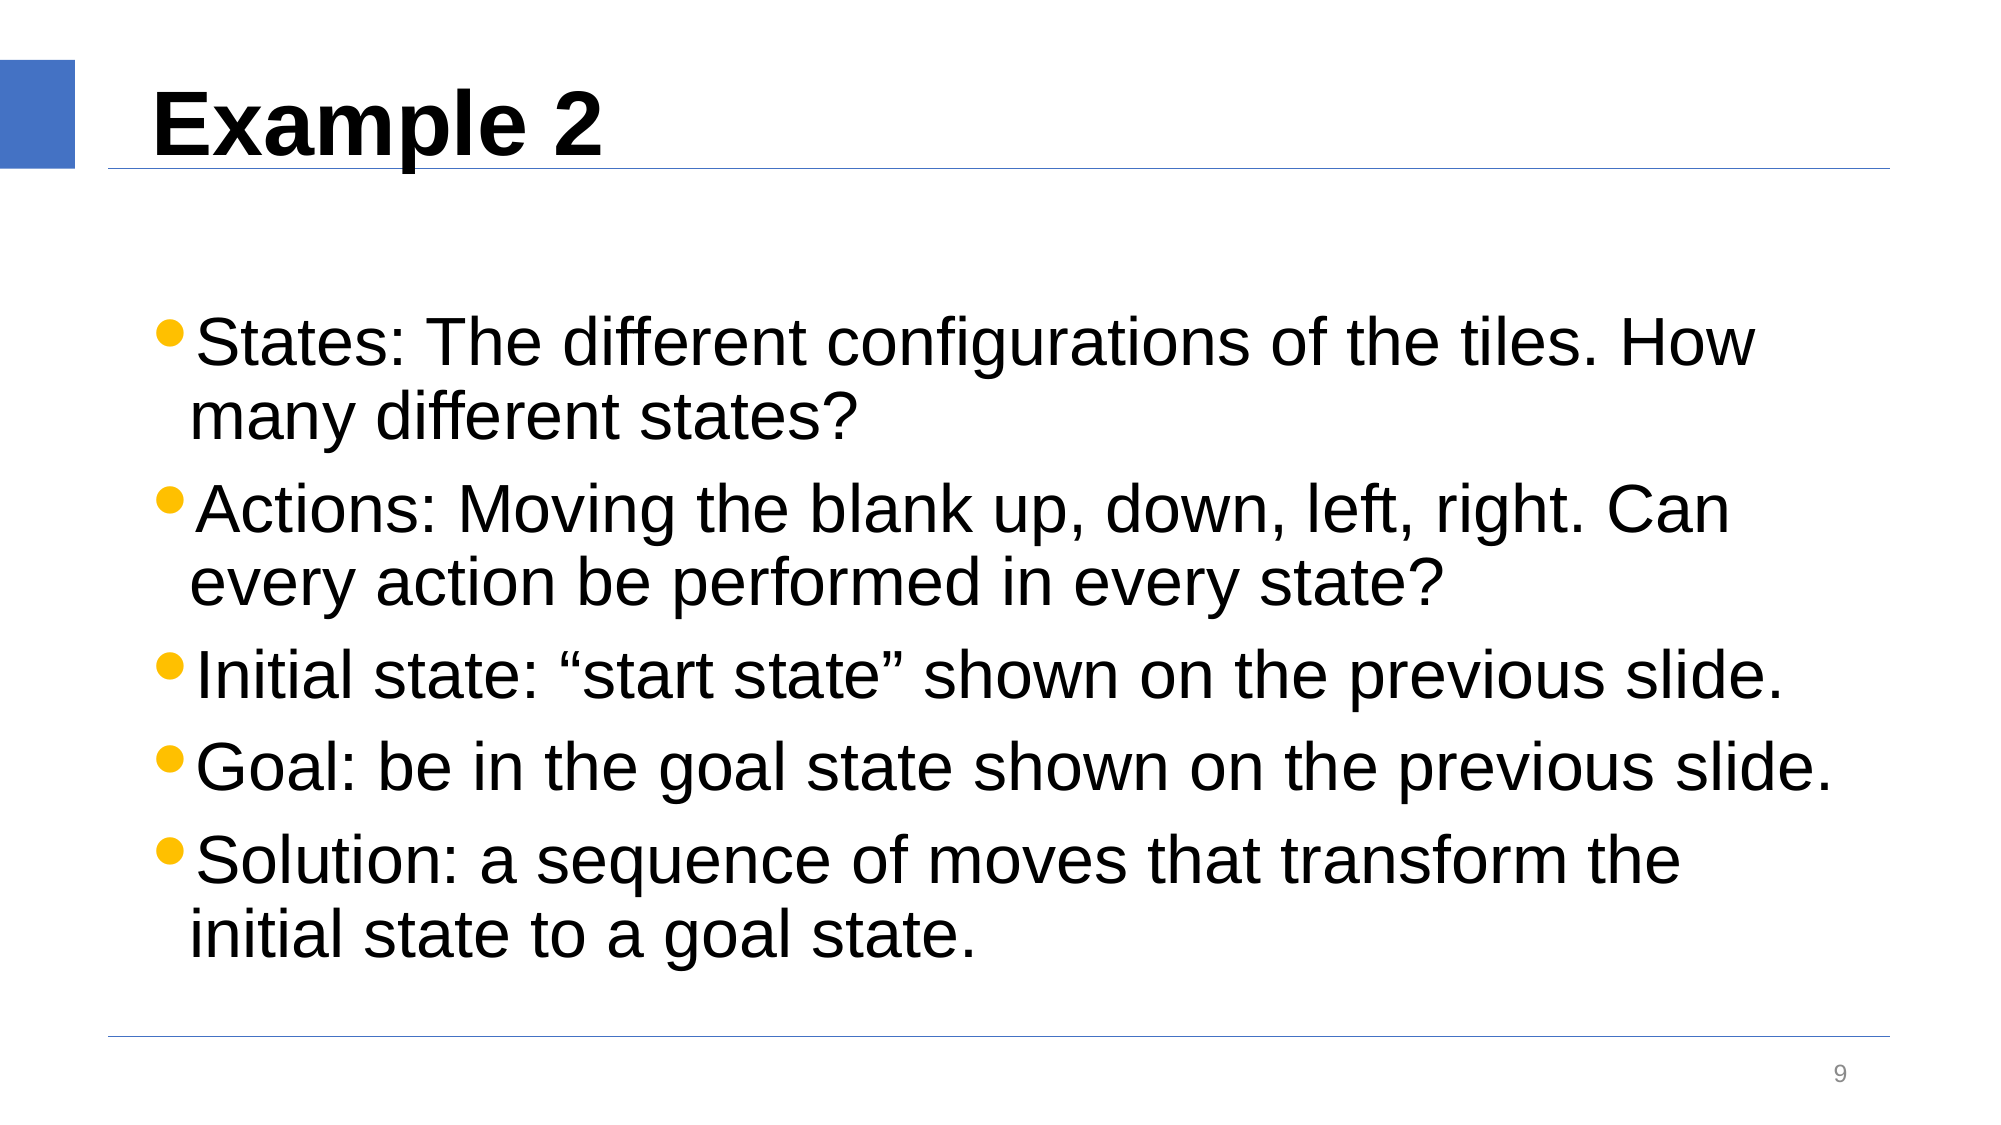

# Example 2
States: The different configurations of the tiles. How many different states?
Actions: Moving the blank up, down, left, right. Can every action be performed in every state?
Initial state: “start state” shown on the previous slide.
Goal: be in the goal state shown on the previous slide.
Solution: a sequence of moves that transform the initial state to a goal state.
9